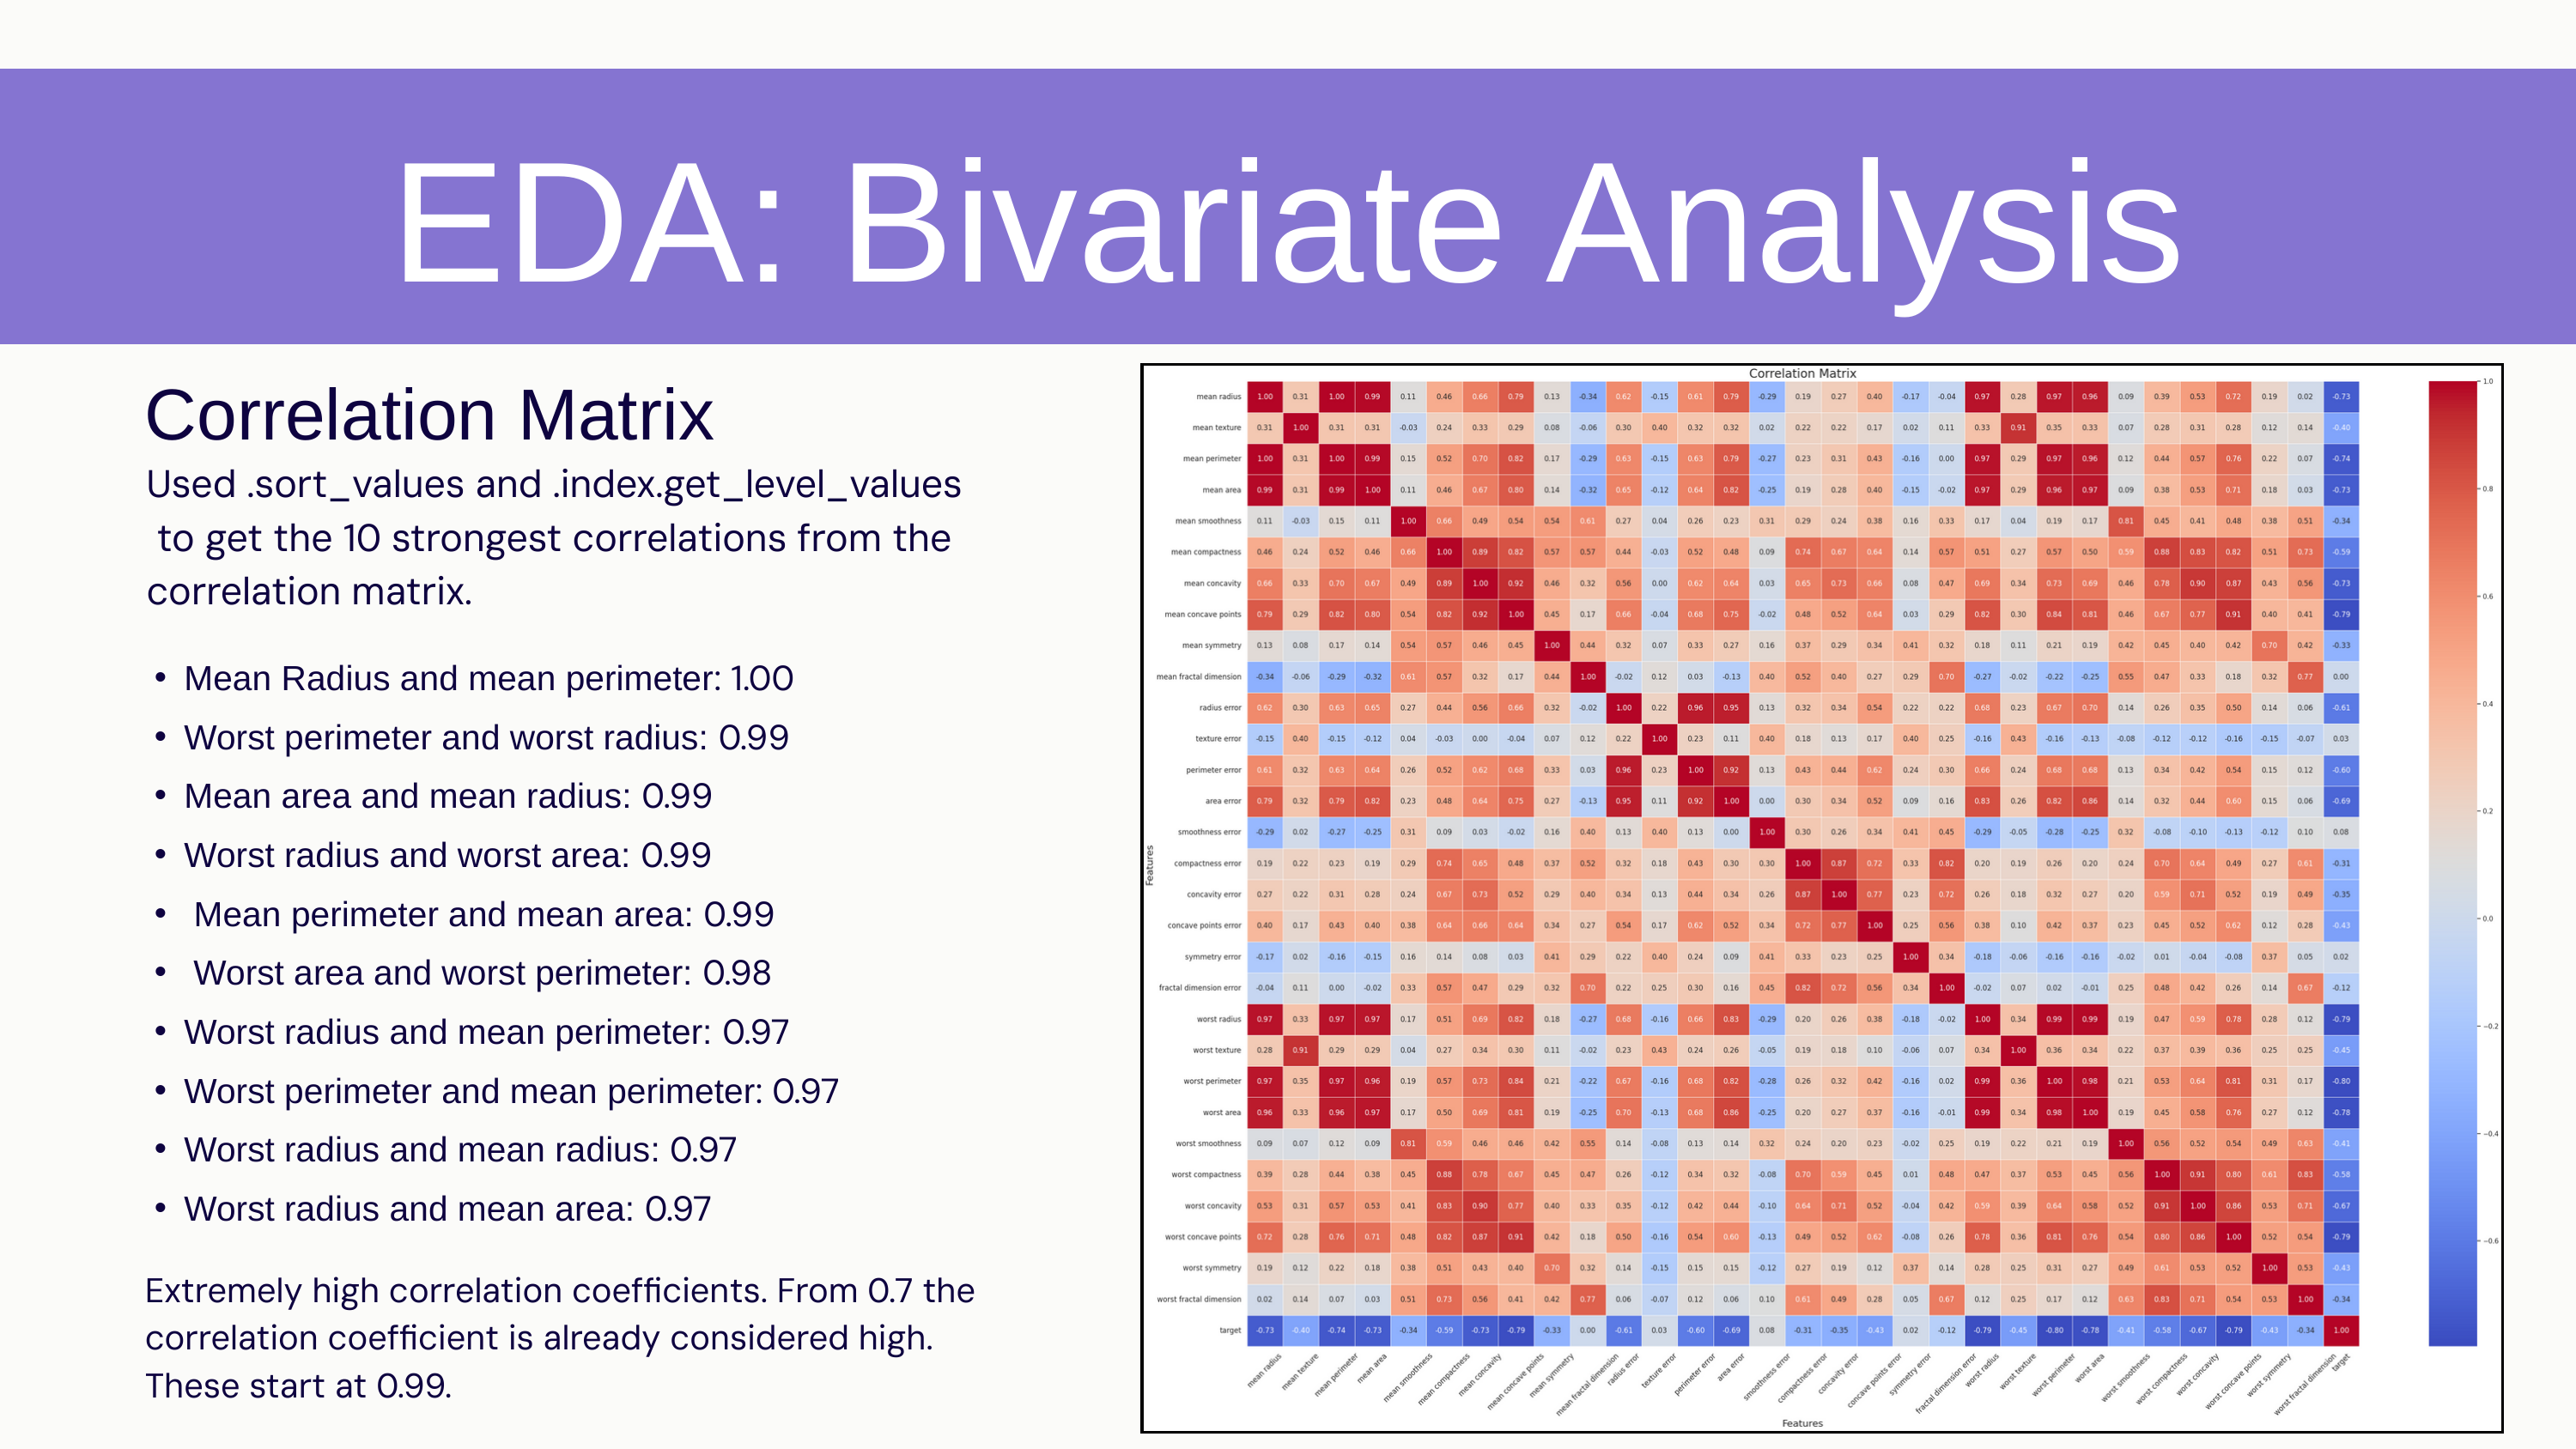

EDA: Bivariate Analysis
Correlation Matrix

Used .sort_values and .index.get_level_values
 to get the 10 strongest correlations from the correlation matrix.

Mean Radius and mean perimeter: 1.00
Worst perimeter and worst radius: 0.99
Mean area and mean radius: 0.99
Worst radius and worst area: 0.99
 Mean perimeter and mean area: 0.99
 Worst area and worst perimeter: 0.98
Worst radius and mean perimeter: 0.97
Worst perimeter and mean perimeter: 0.97
Worst radius and mean radius: 0.97
Worst radius and mean area: 0.97

Extremely high correlation coefficients. From 0.7 the correlation coefficient is already considered high. These start at 0.99.